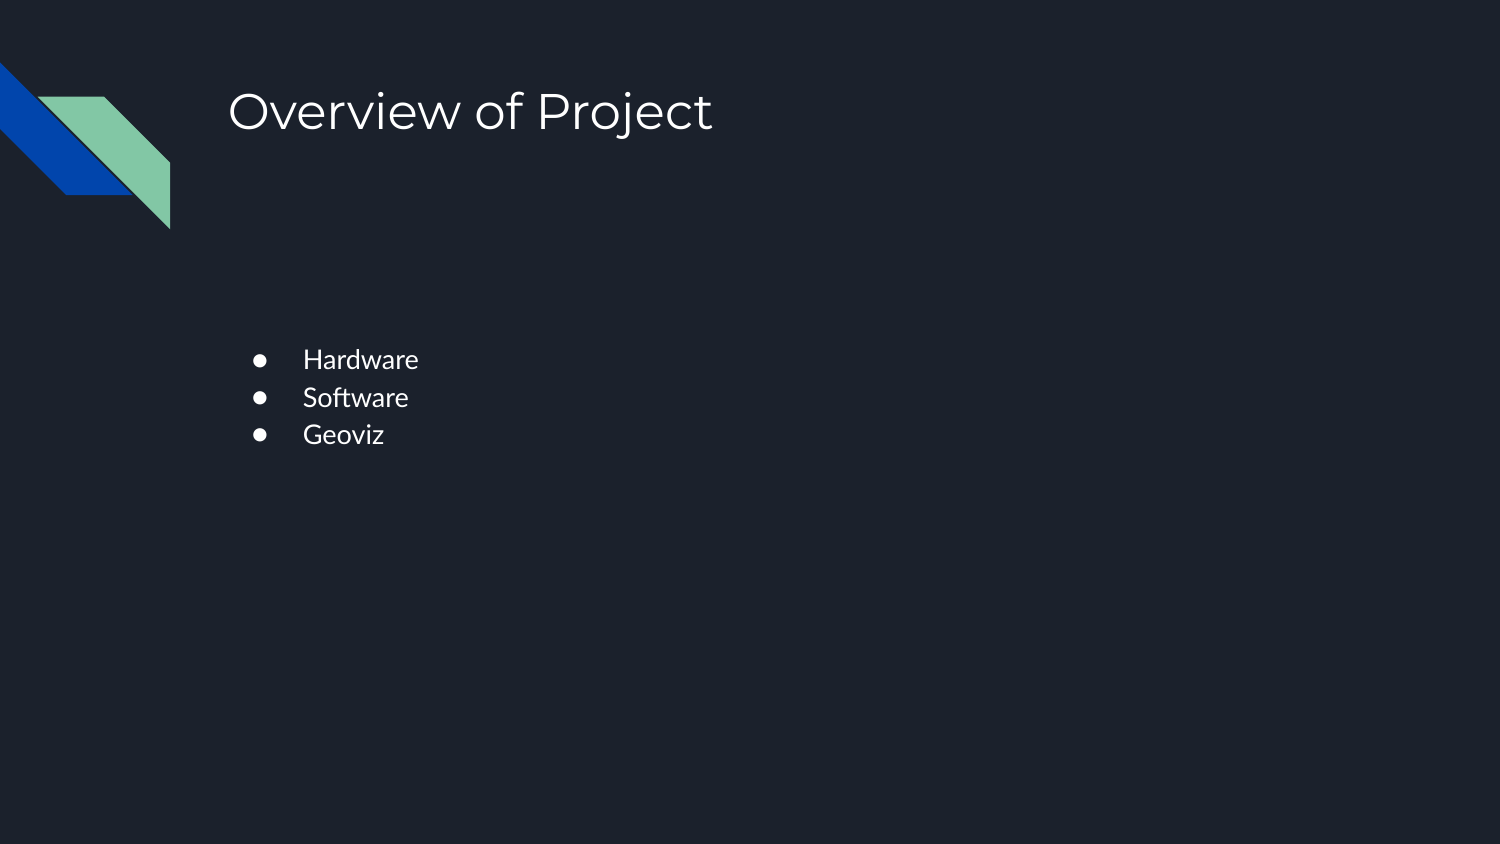

# Overview of Project

Hardware
Software
Geoviz